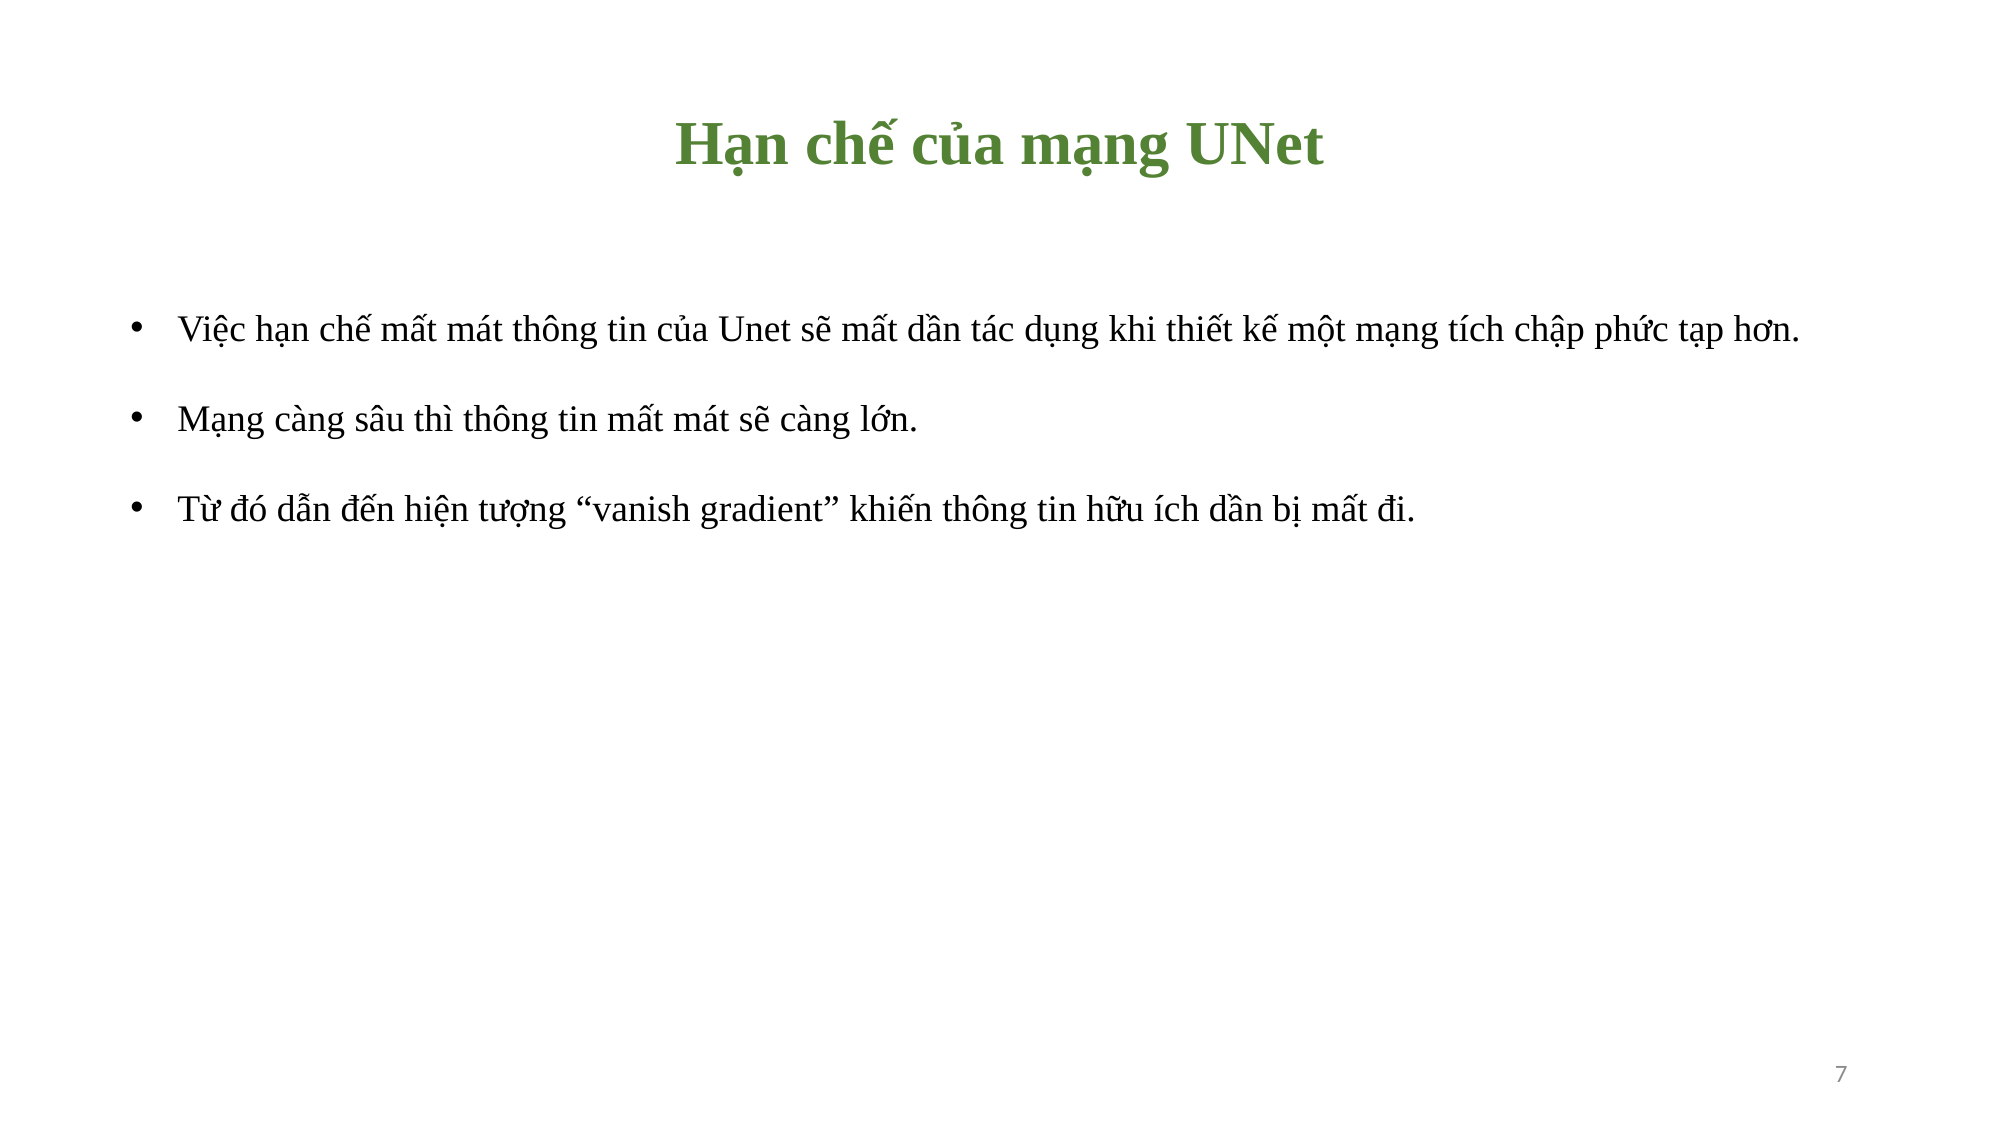

Hạn chế của mạng UNet
Việc hạn chế mất mát thông tin của Unet sẽ mất dần tác dụng khi thiết kế một mạng tích chập phức tạp hơn.

Mạng càng sâu thì thông tin mất mát sẽ càng lớn.

Từ đó dẫn đến hiện tượng “vanish gradient” khiến thông tin hữu ích dần bị mất đi.

7